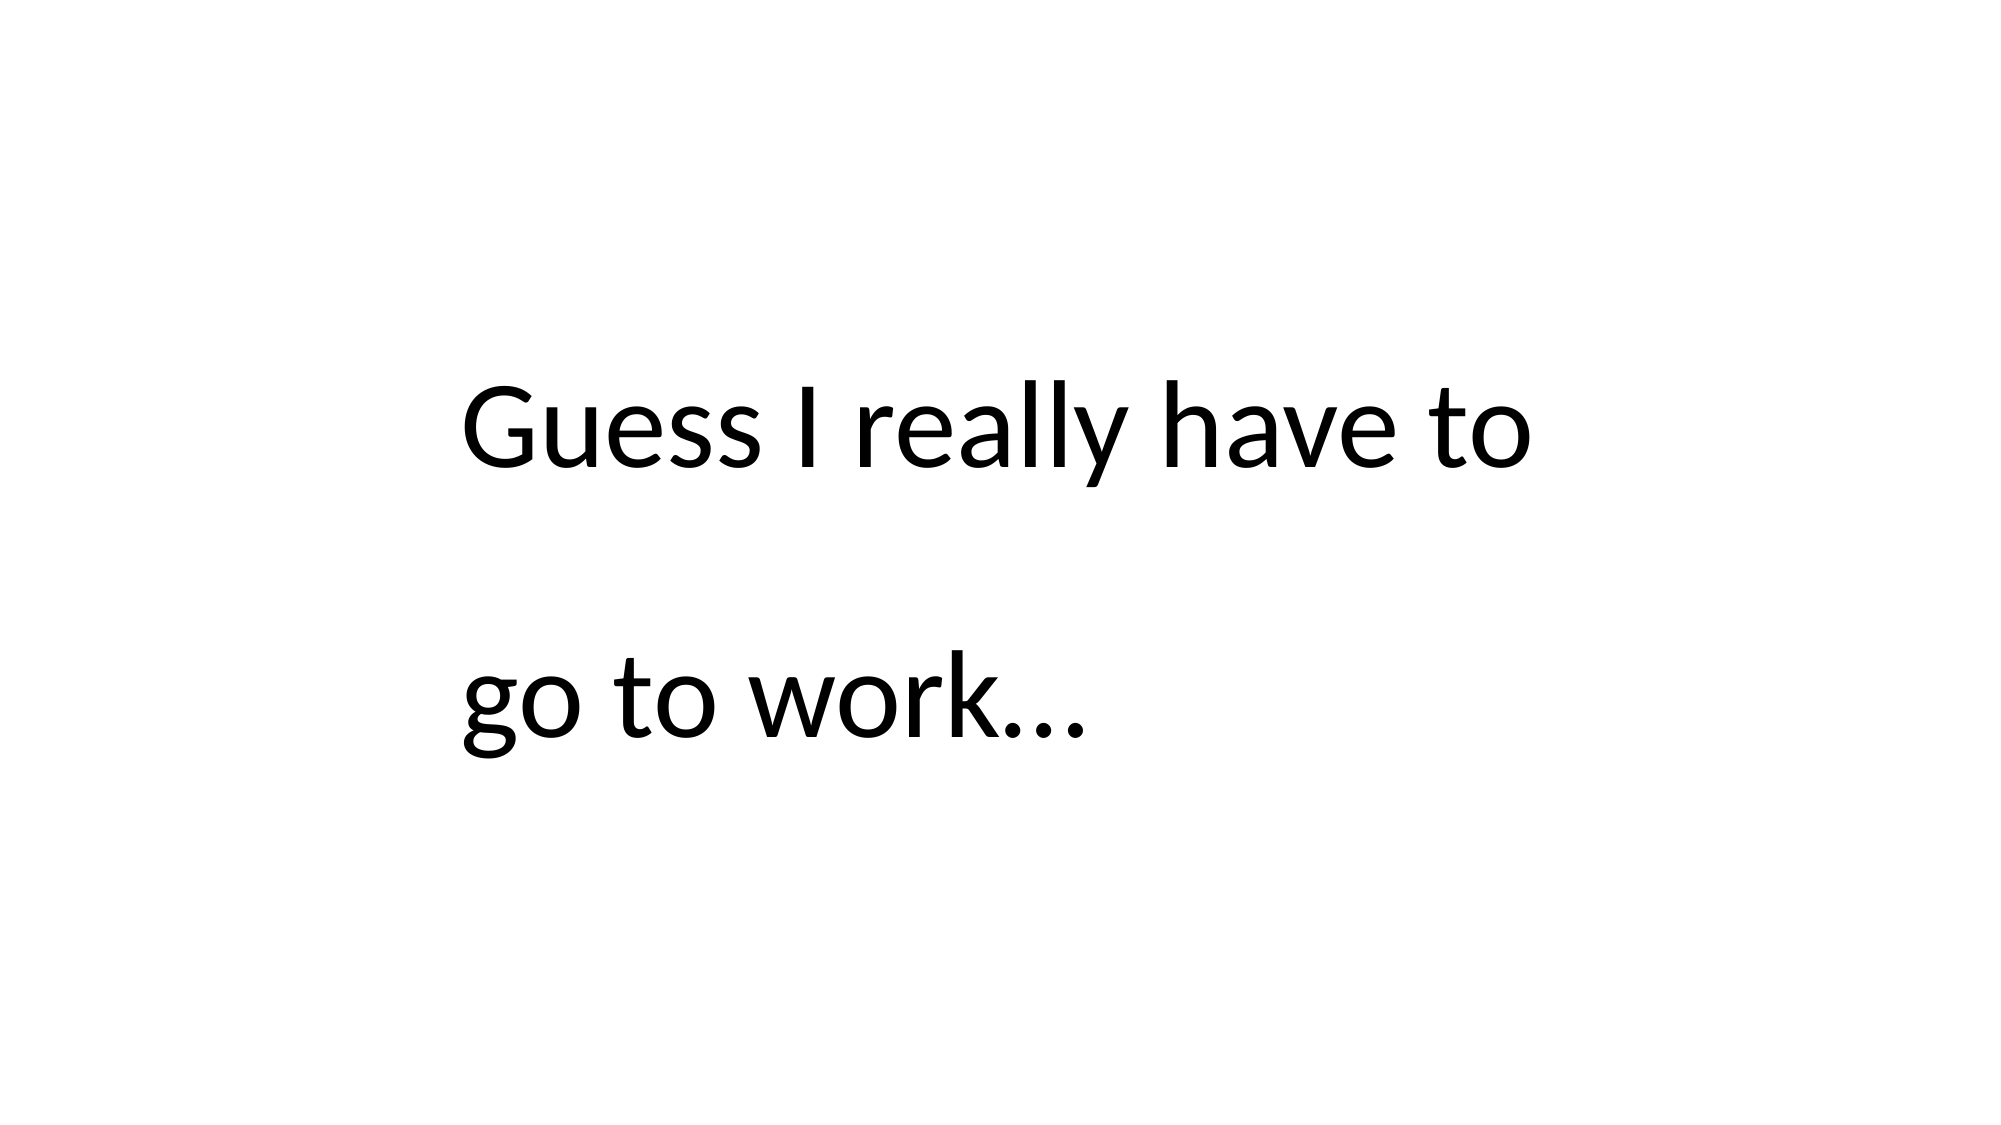

# Guess I really have to go to work…